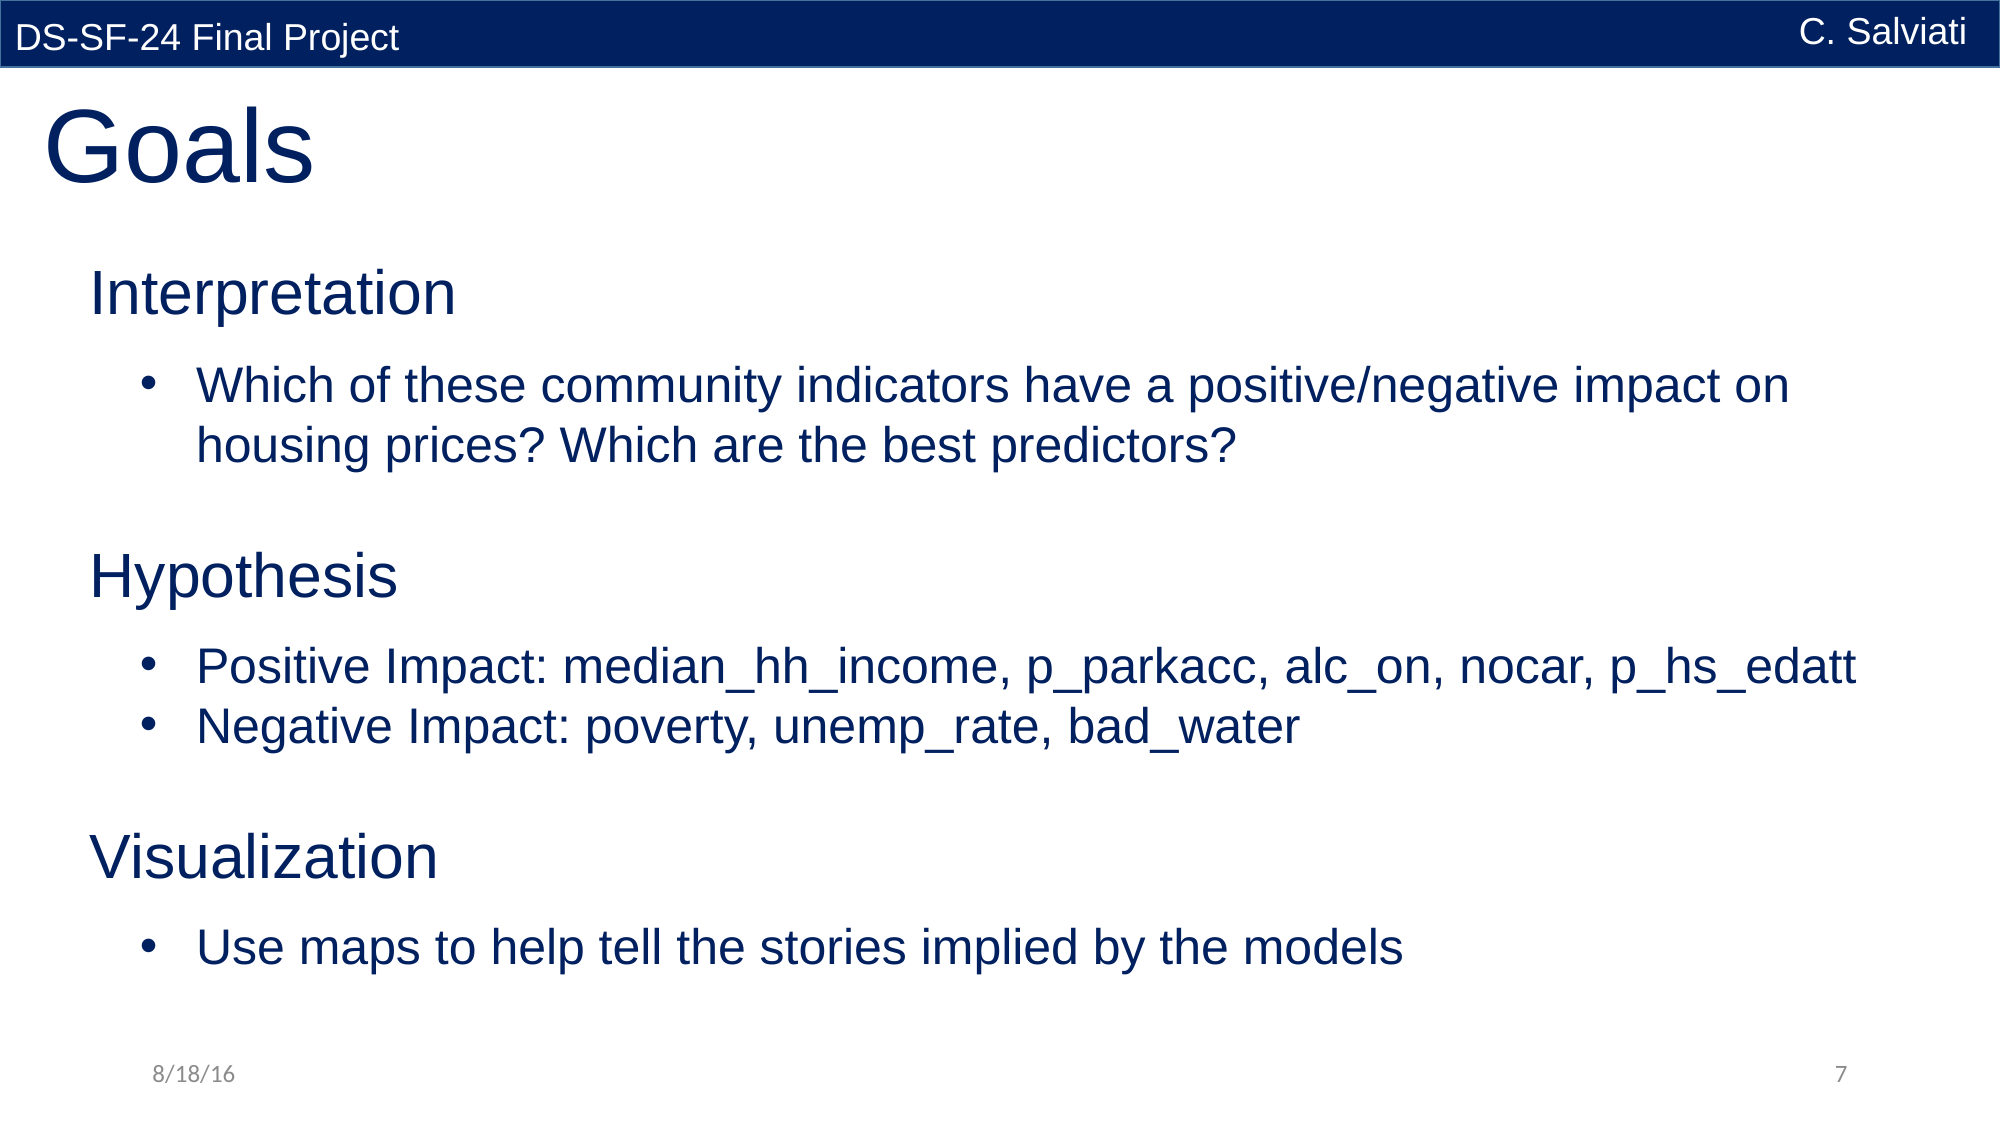

C. Salviati
DS-SF-24 Final Project
 Goals
Interpretation
Which of these community indicators have a positive/negative impact on housing prices? Which are the best predictors?
Hypothesis
Positive Impact: median_hh_income, p_parkacc, alc_on, nocar, p_hs_edatt
Negative Impact: poverty, unemp_rate, bad_water
Visualization
Use maps to help tell the stories implied by the models
8/18/16
7